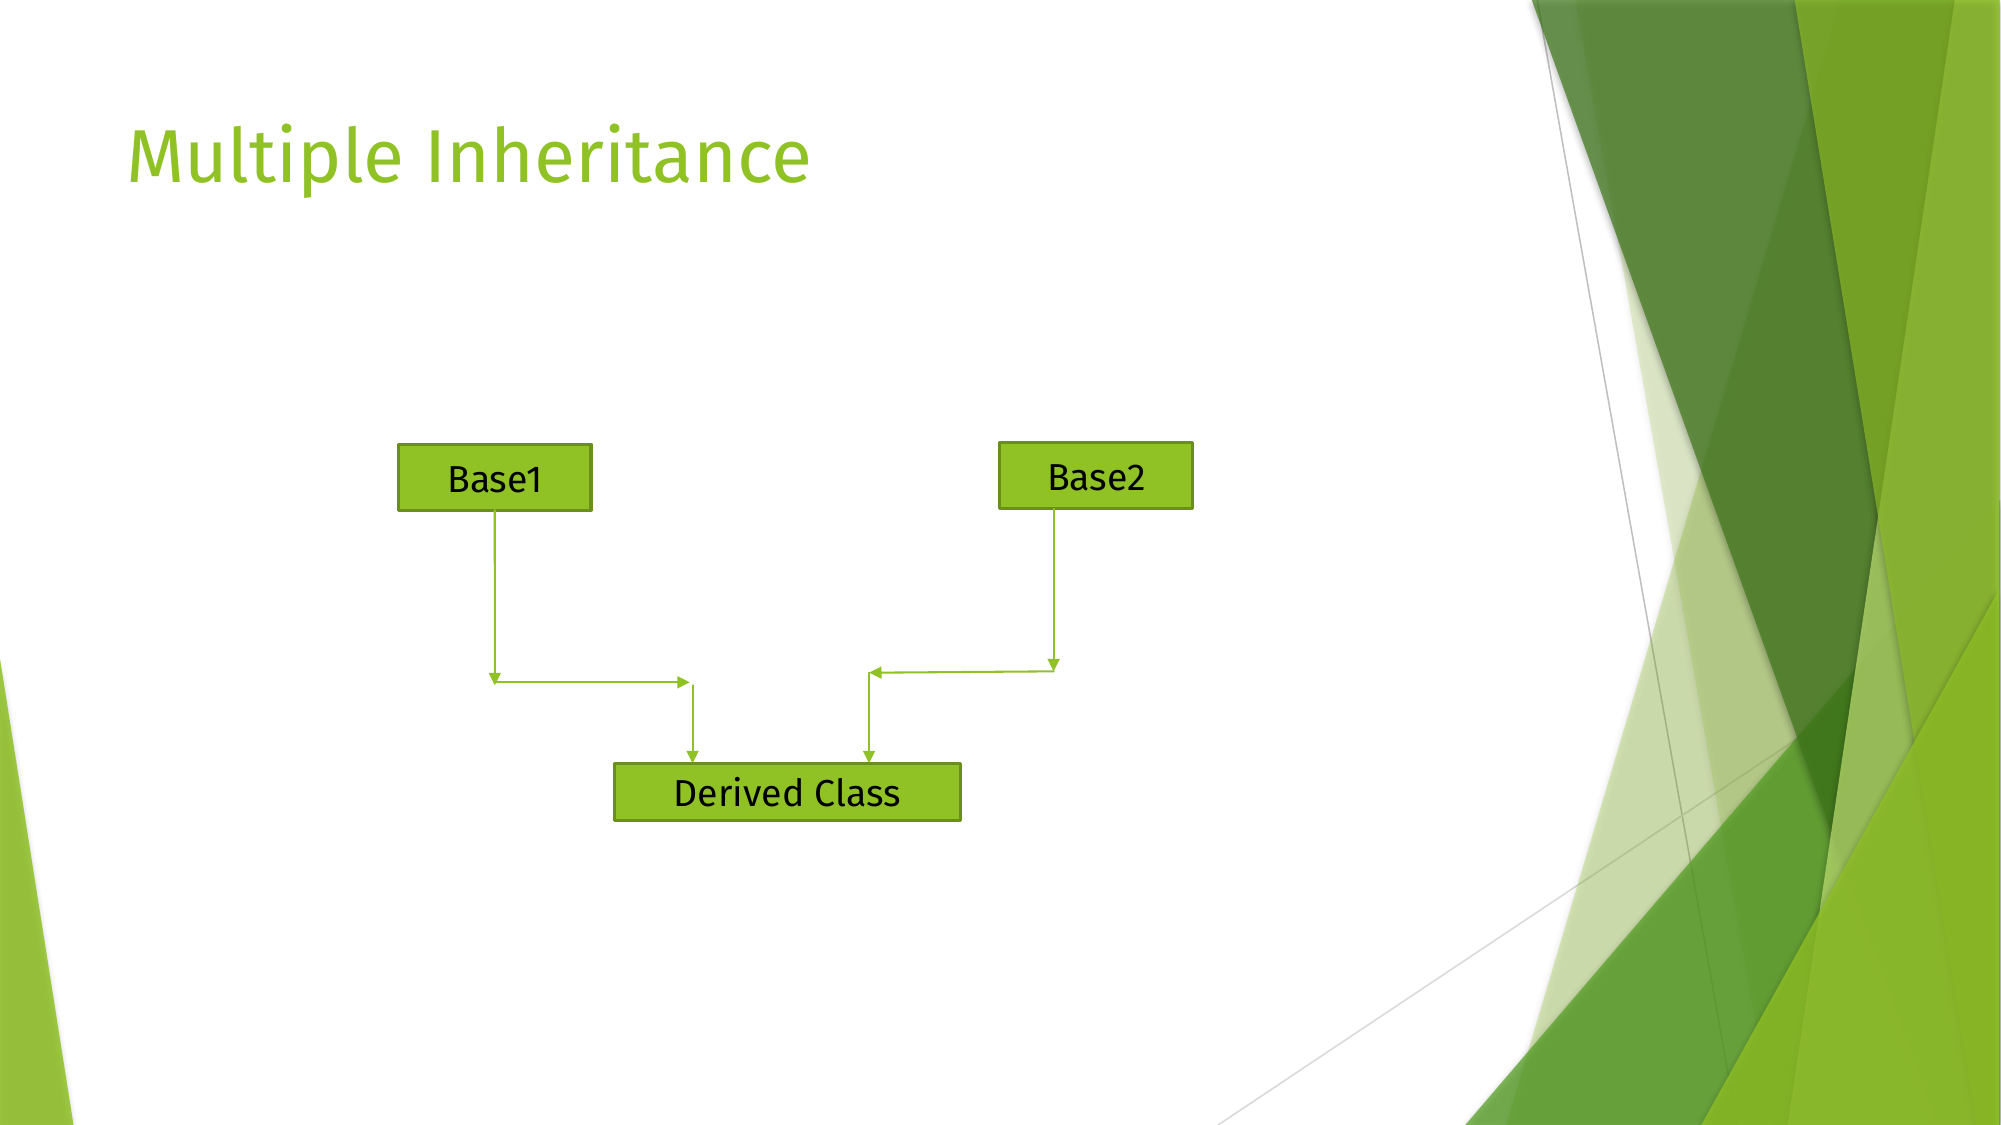

# Multiple Inheritance

Base2
Base1
Derived Class